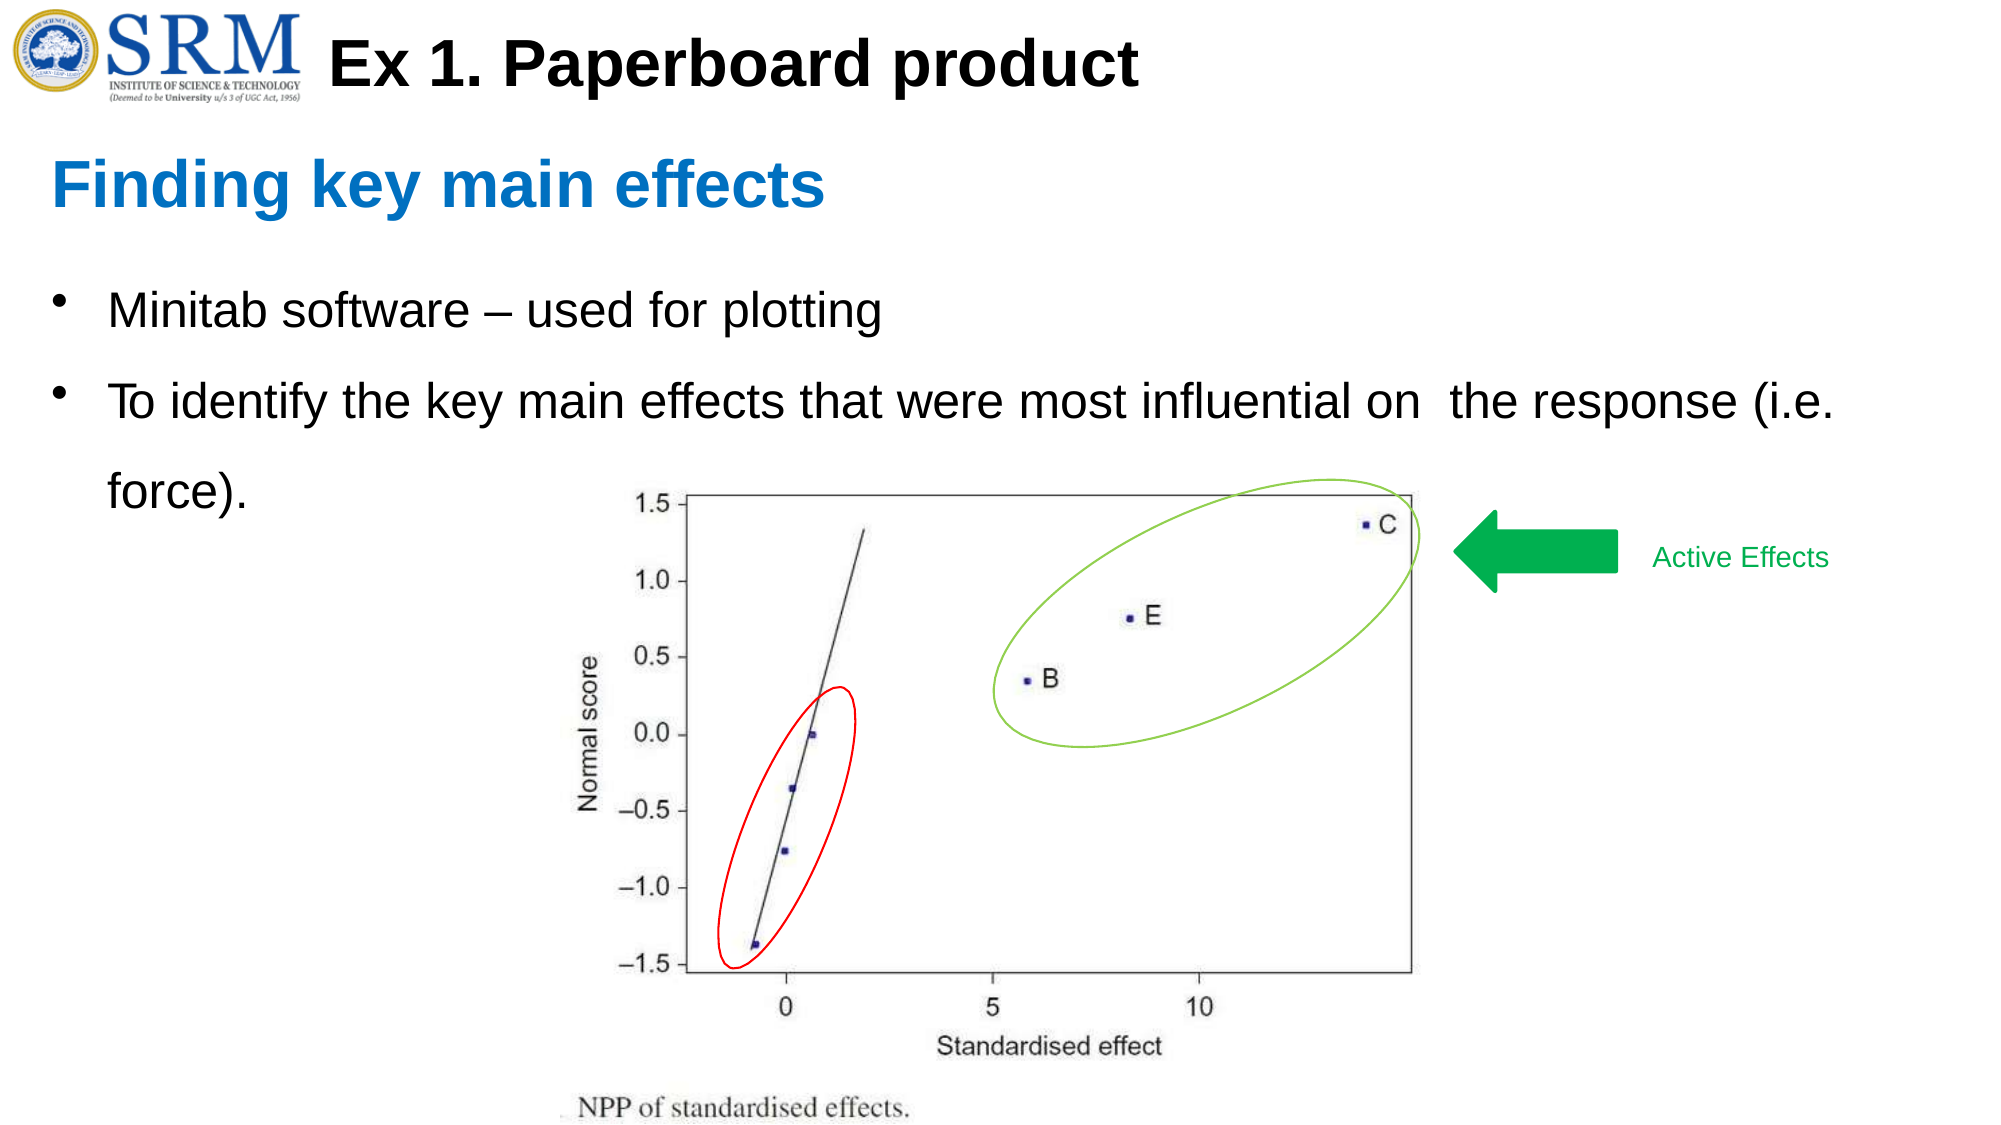

# Ex 1. Paperboard product
Finding key main effects
Minitab software – used for plotting
To identify the key main effects that were most influential on  the response (i.e. force).

Active Effects
119